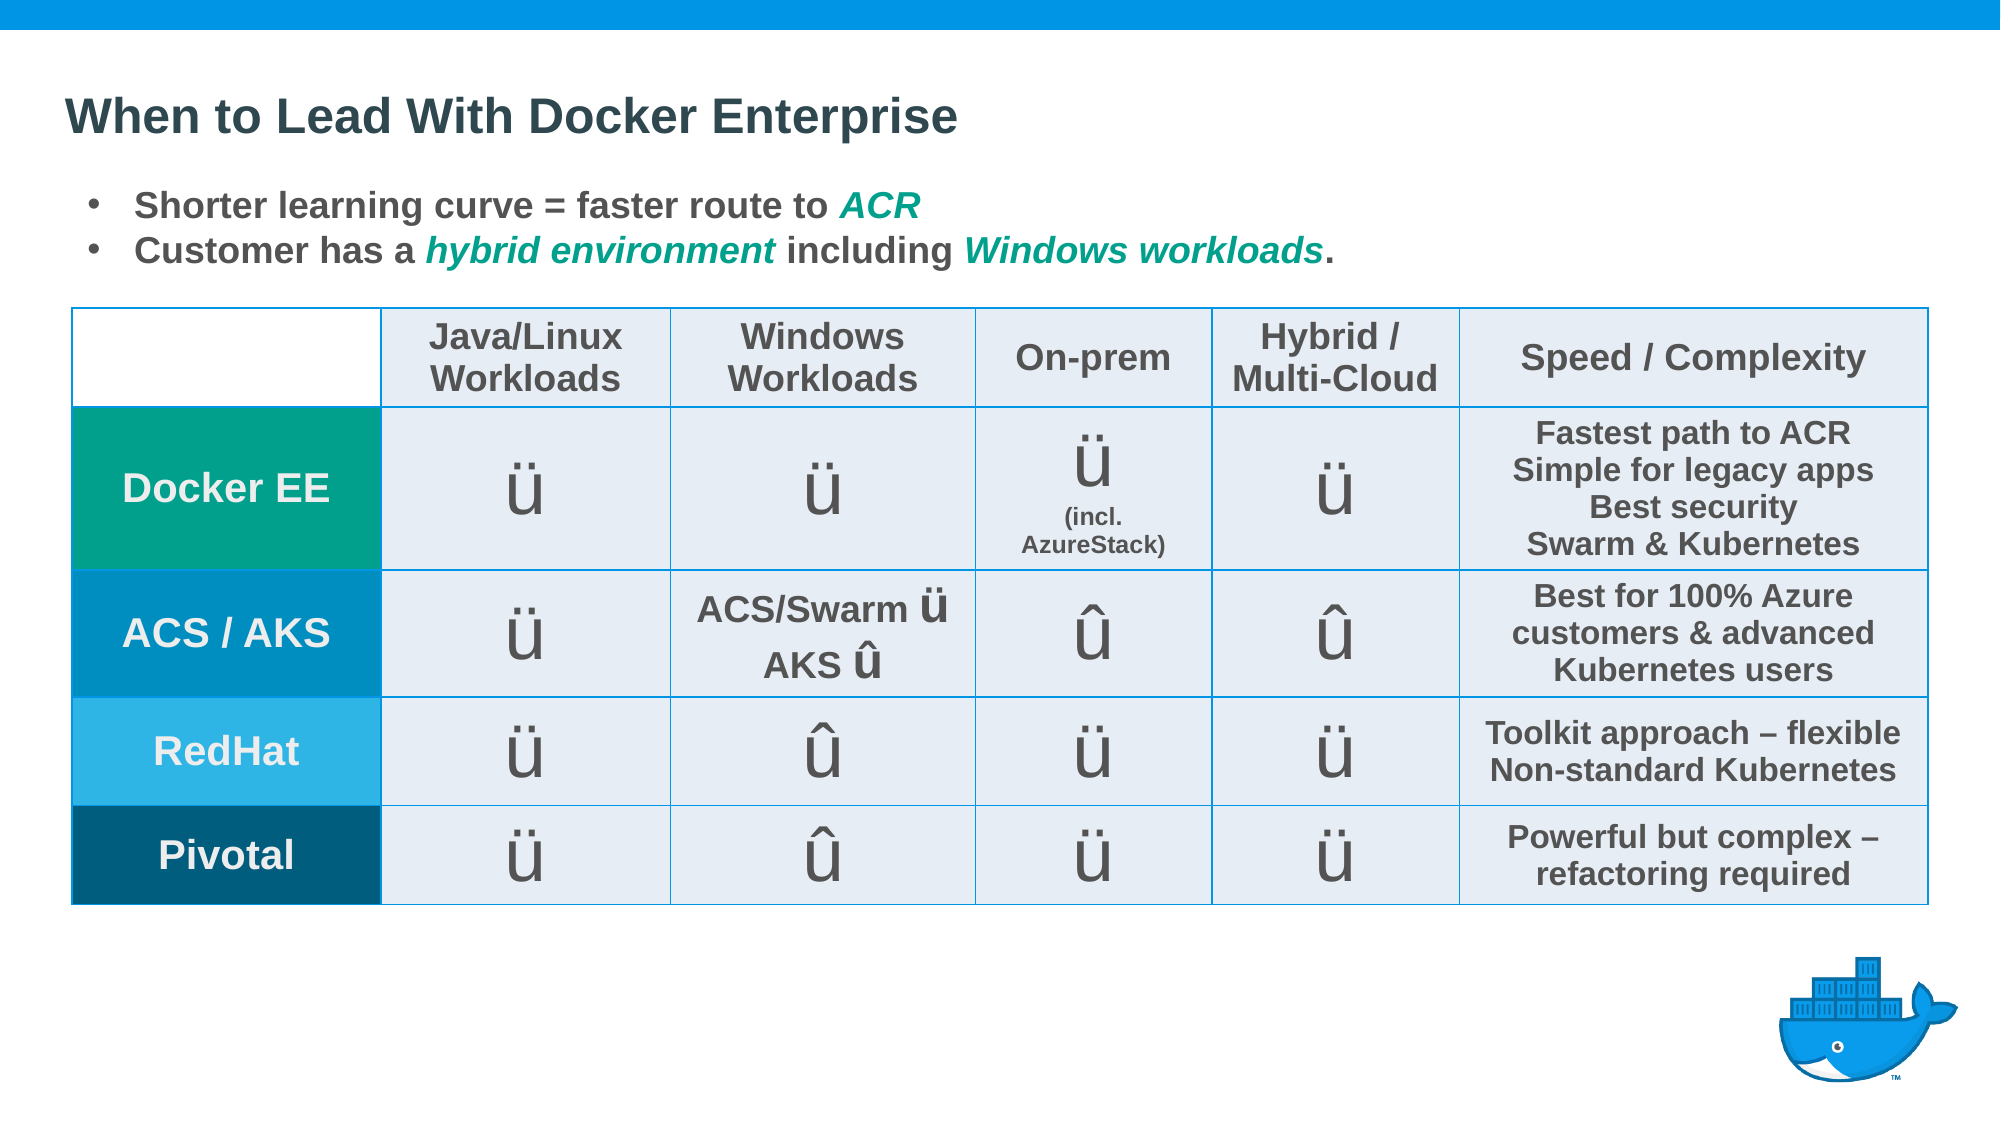

# When to Lead With Docker Enterprise
Shorter learning curve = faster route to ACR
Customer has a hybrid environment including Windows workloads.
|  | Java/Linux Workloads | Windows Workloads | On-prem | Hybrid / Multi-Cloud | Speed / Complexity |
| --- | --- | --- | --- | --- | --- |
| Docker EE | ü | ü | ü (incl. AzureStack) | ü | Fastest path to ACR Simple for legacy apps Best security Swarm & Kubernetes |
| ACS / AKS | ü | ACS/Swarm ü AKS û | û | û | Best for 100% Azure customers & advanced Kubernetes users |
| RedHat | ü | û | ü | ü | Toolkit approach – flexible Non-standard Kubernetes |
| Pivotal | ü | û | ü | ü | Powerful but complex – refactoring required |